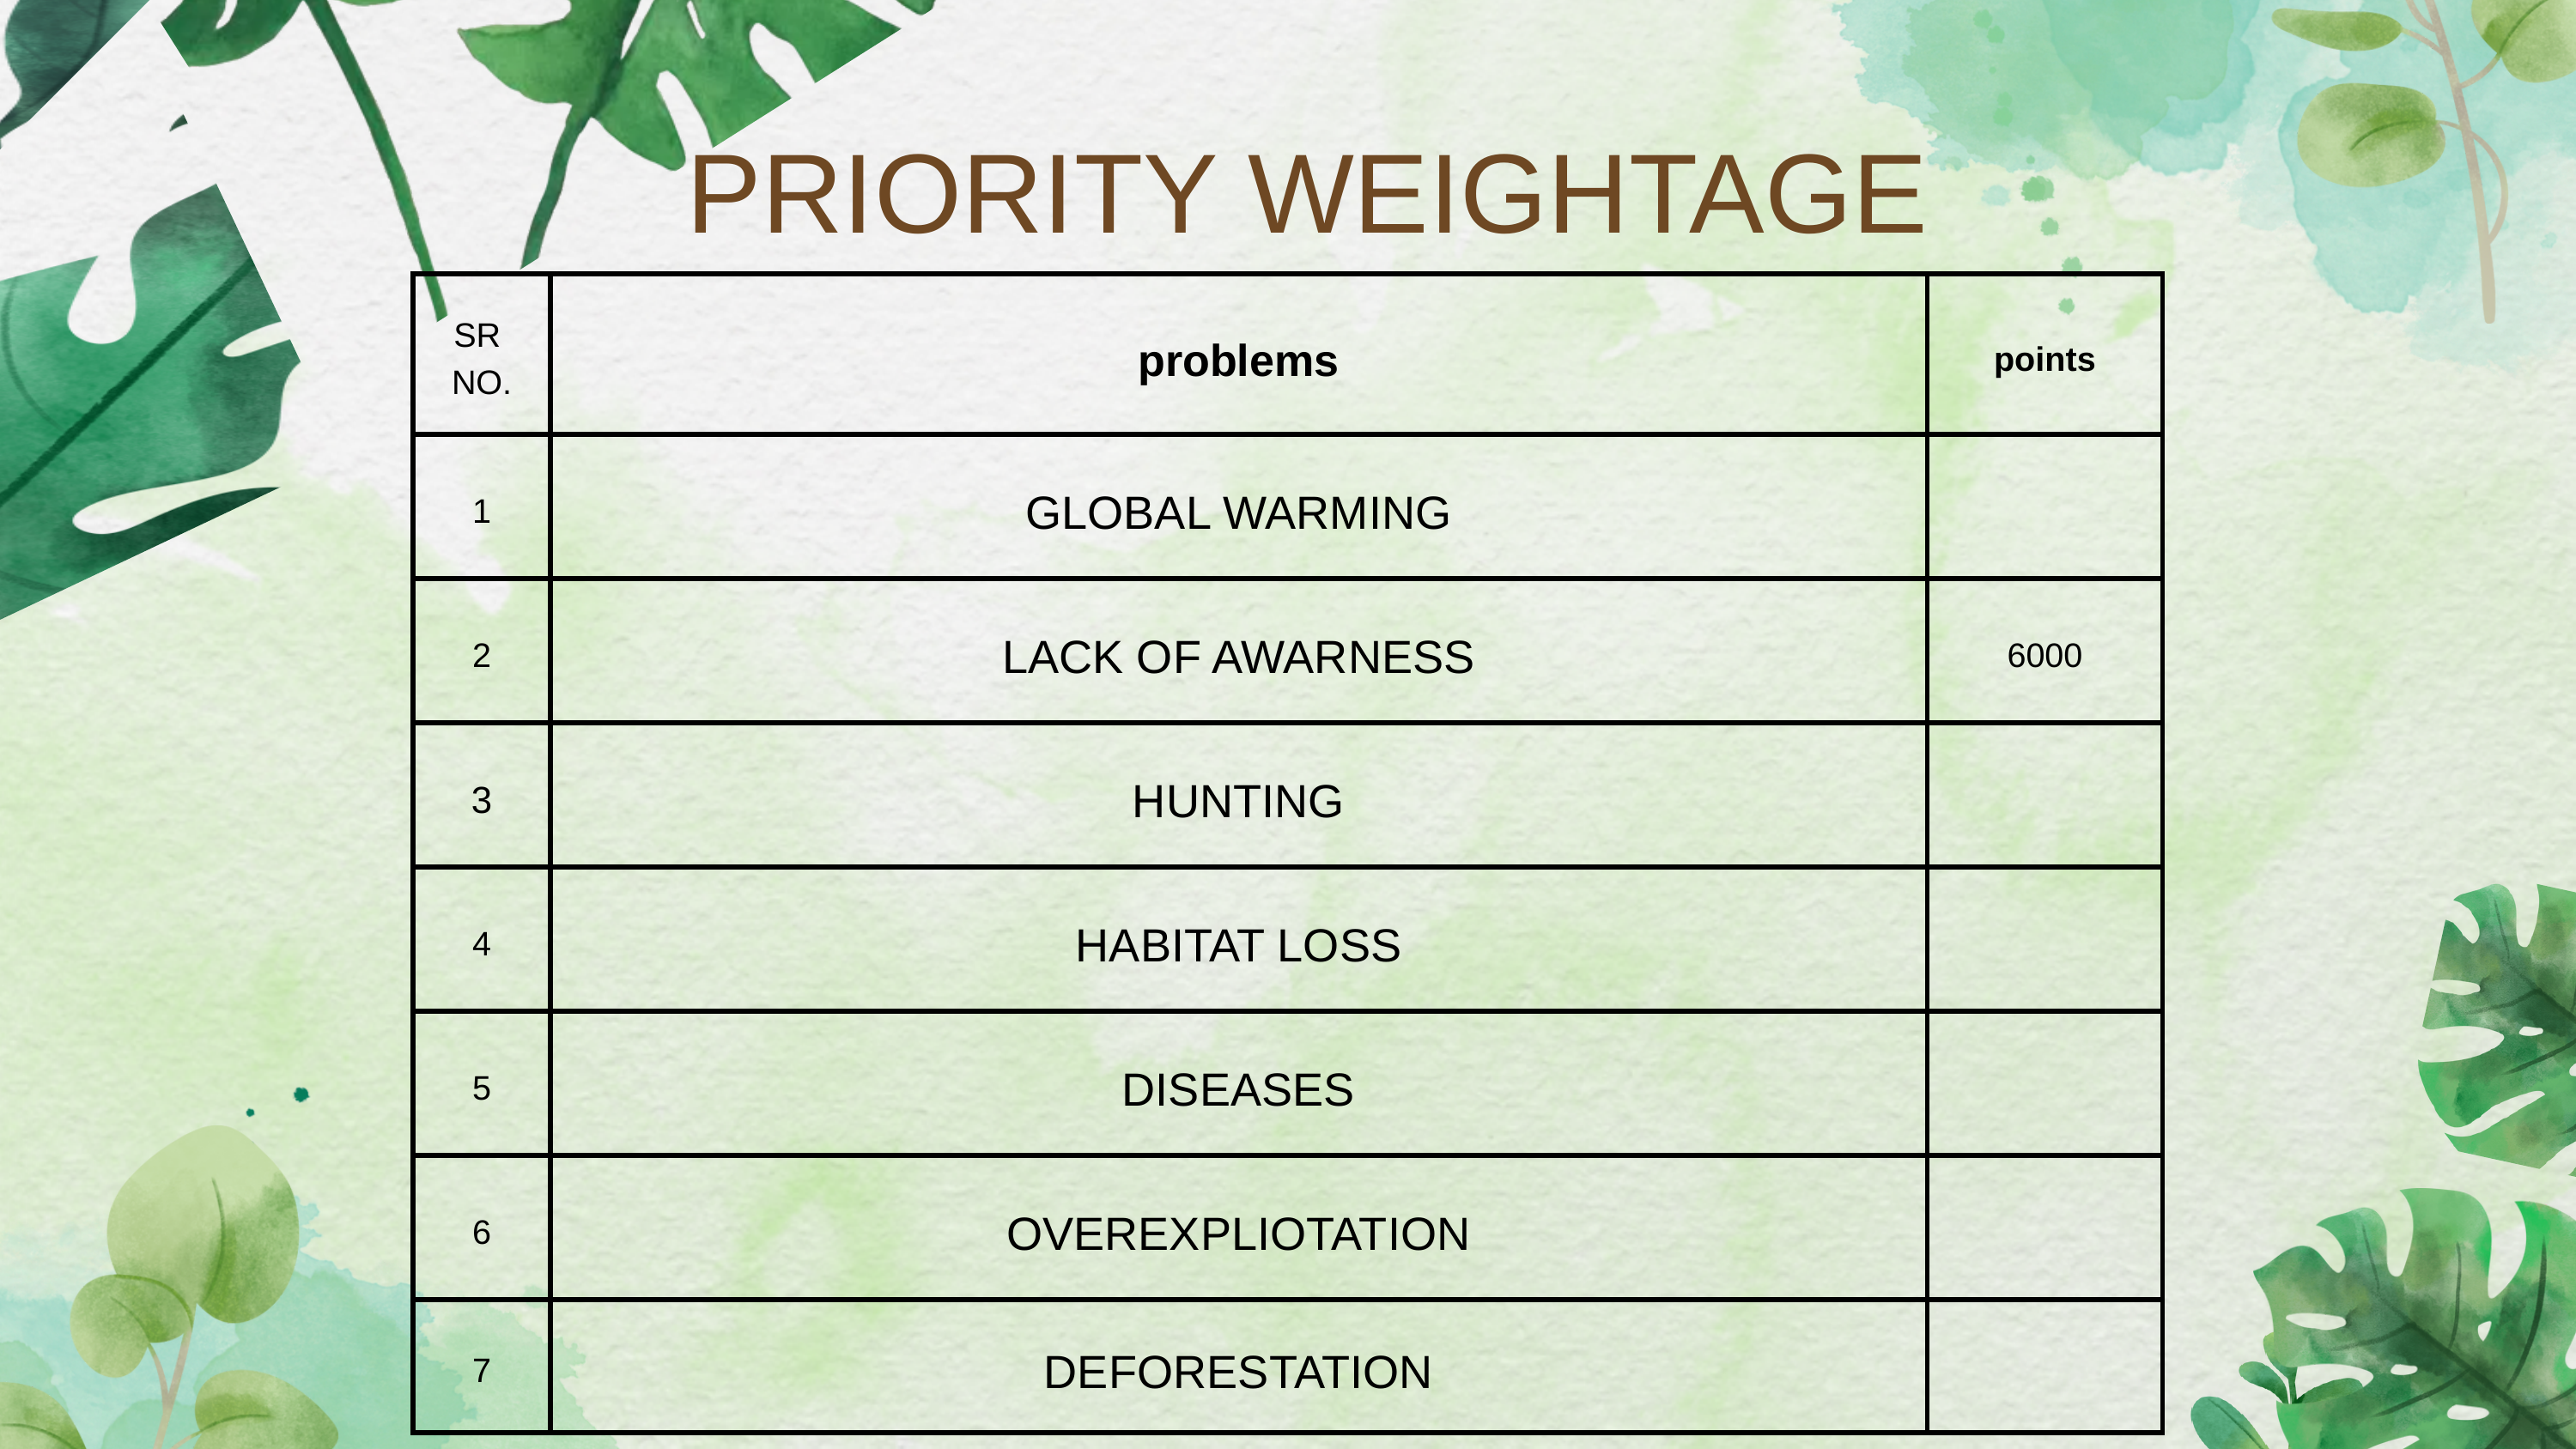

PRIORITY WEIGHTAGE

| SR NO. | problems | points |
| --- | --- | --- |
| 1 | GLOBAL WARMING |  |
| 2 | LACK OF AWARNESS | 6000 |
| 3 | HUNTING |  |
| 4 | HABITAT LOSS |  |
| 5 | DISEASES |  |
| 6 | OVEREXPLIOTATION |  |
| 7 | DEFORESTATION |  |